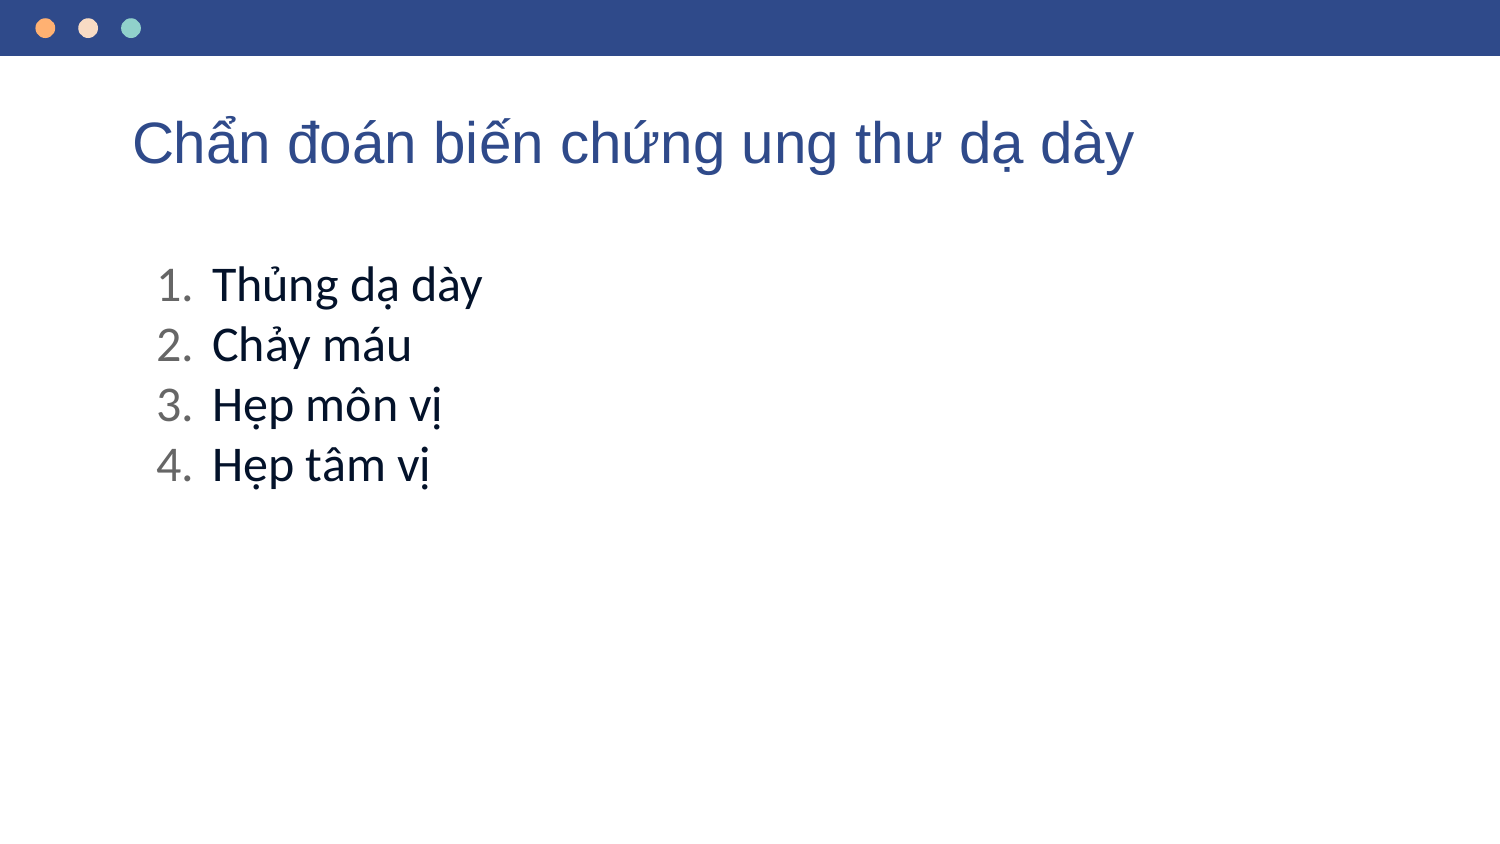

# Chẩn đoán biến chứng ung thư dạ dày
Thủng dạ dày
Chảy máu
Hẹp môn vị
Hẹp tâm vị